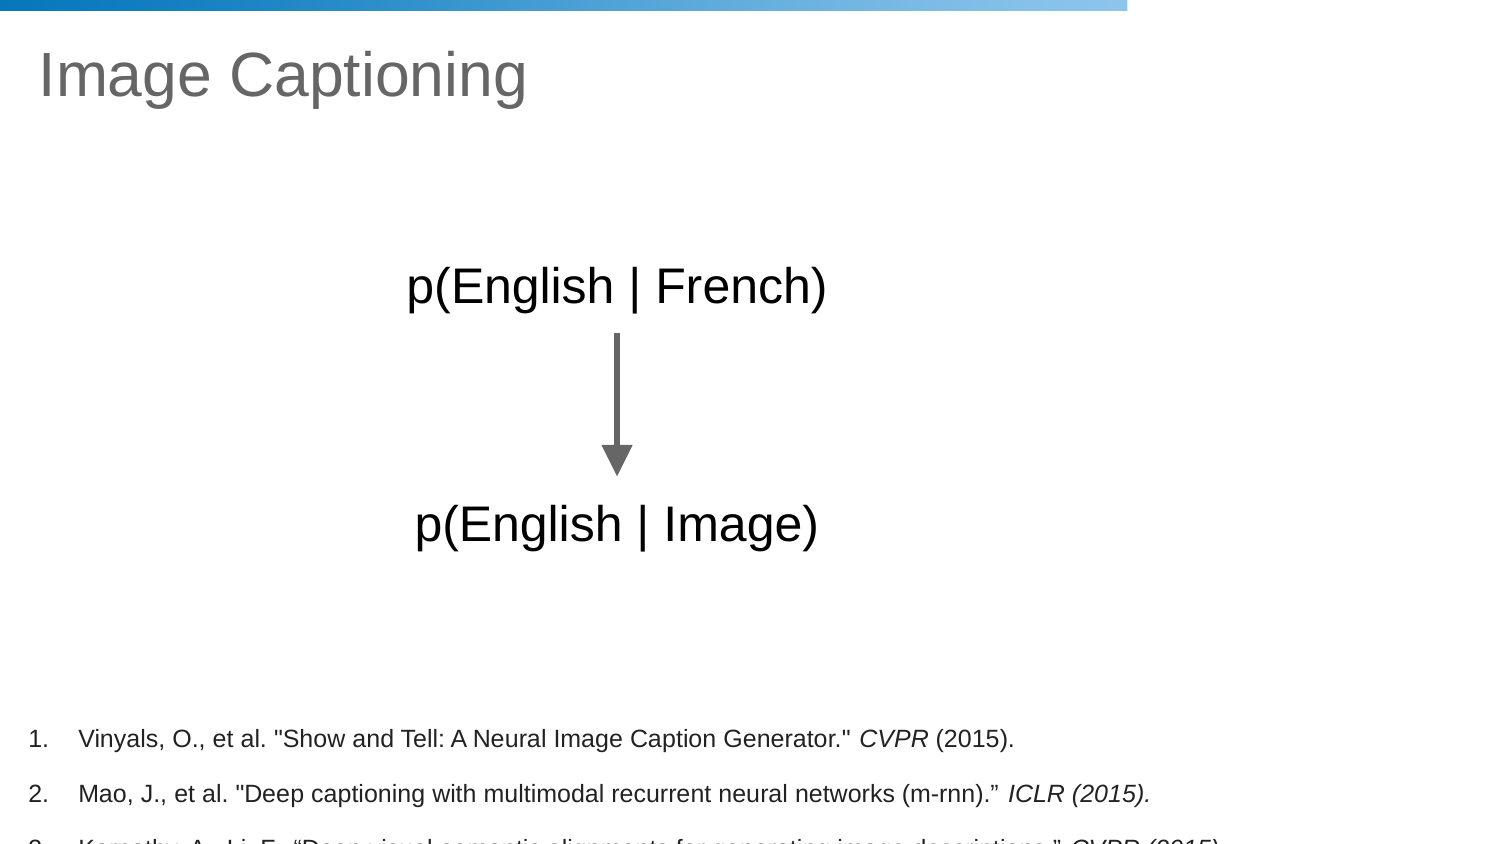

# Image Captioning
p(English | French)
p(English | Image)
Vinyals, O., et al. "Show and Tell: A Neural Image Caption Generator." CVPR (2015).
Mao, J., et al. "Deep captioning with multimodal recurrent neural networks (m-rnn).” ICLR (2015).
Karpathy, A., Li, F., “Deep visual-semantic alignments for generating image descriptions.” CVPR (2015).